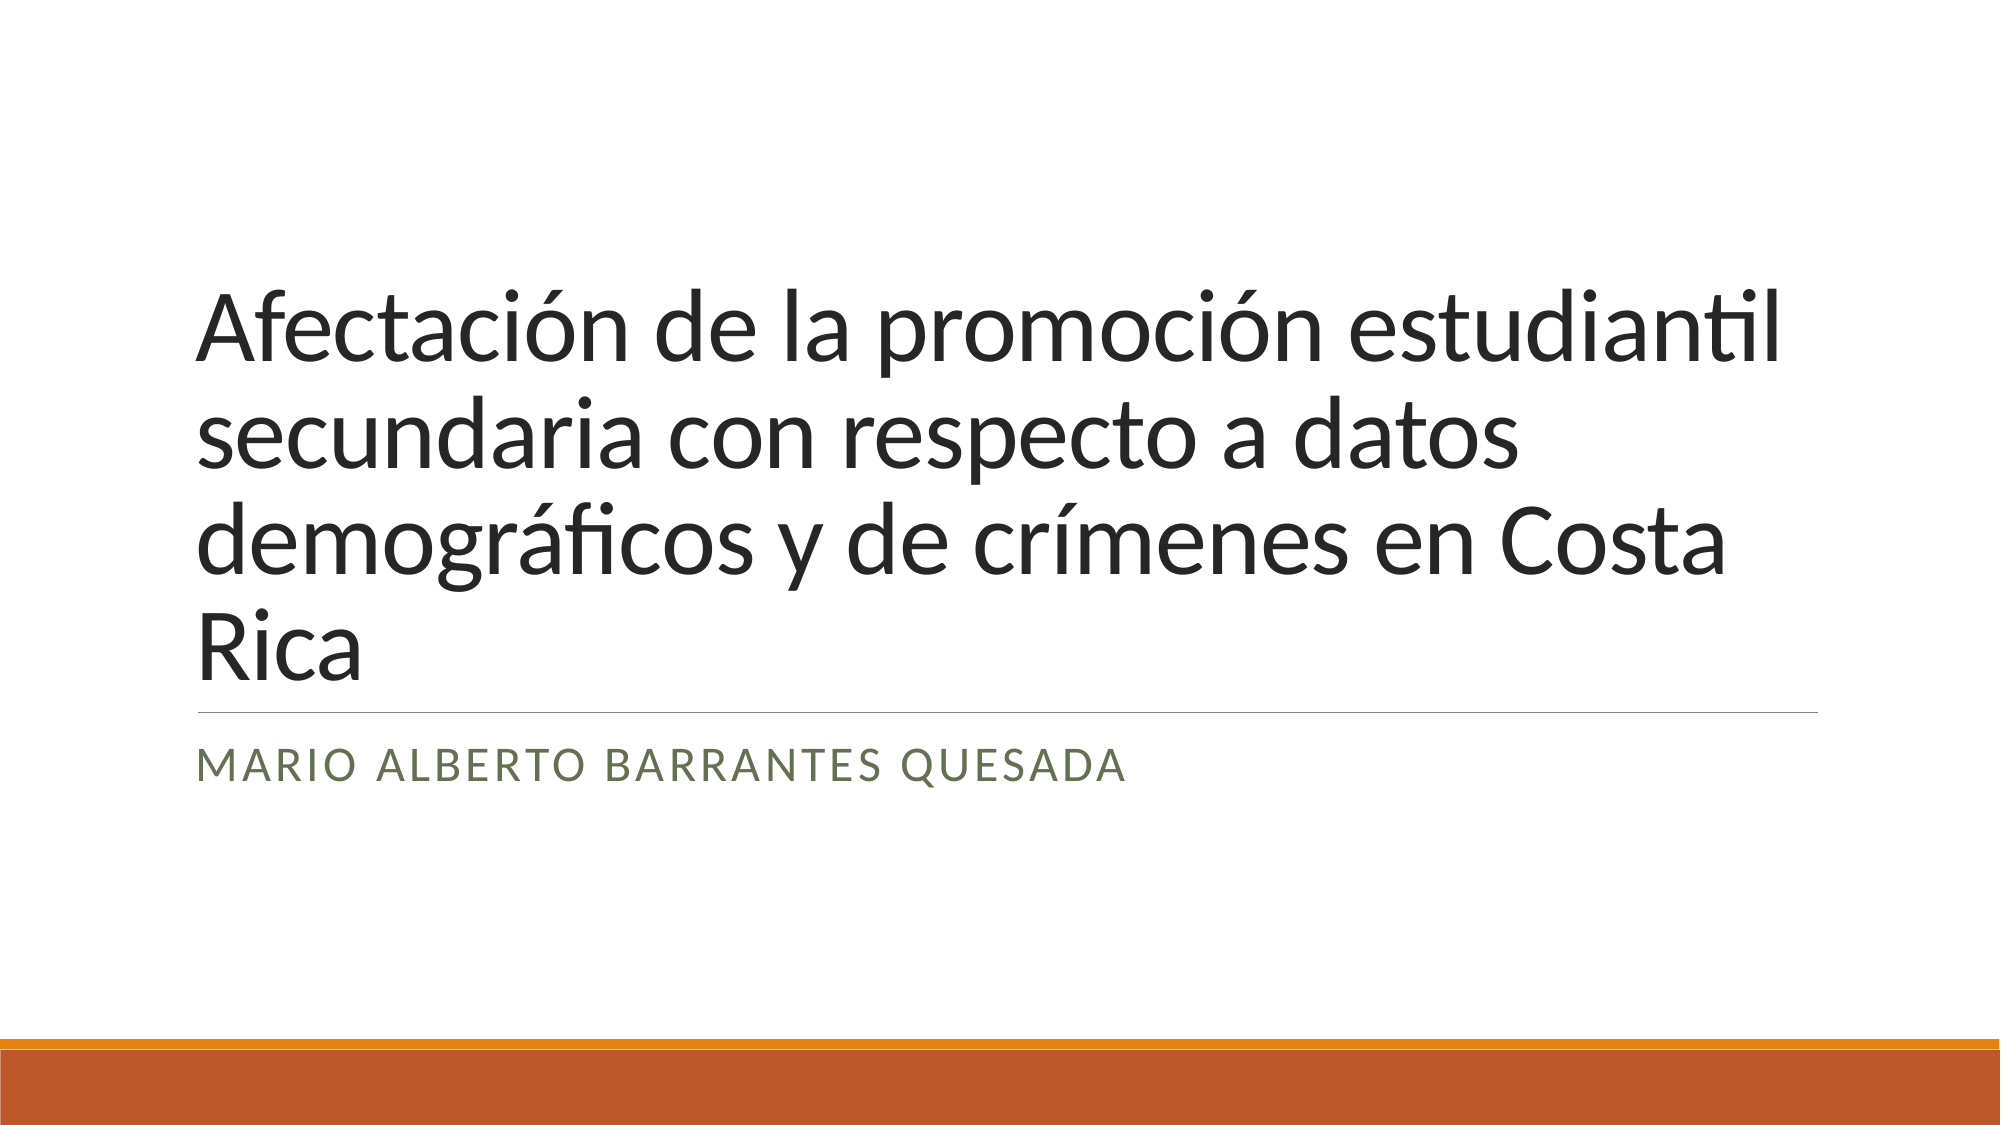

# Afectación de la promoción estudiantil secundaria con respecto a datos demográficos y de crímenes en Costa Rica
Mario Alberto barrantes Quesada